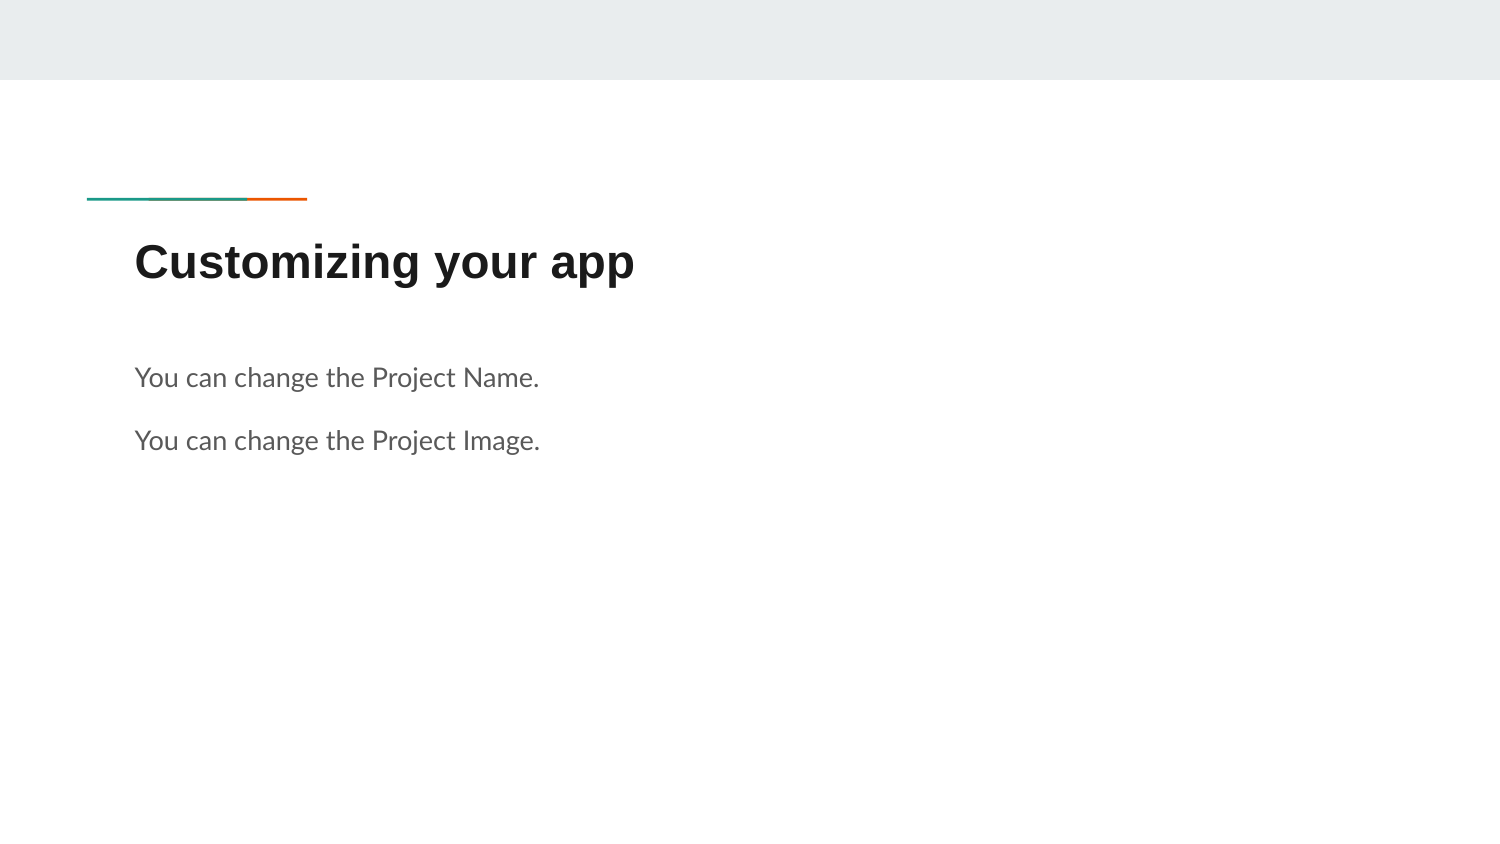

# Customizing your app
You can change the Project Name.
You can change the Project Image.